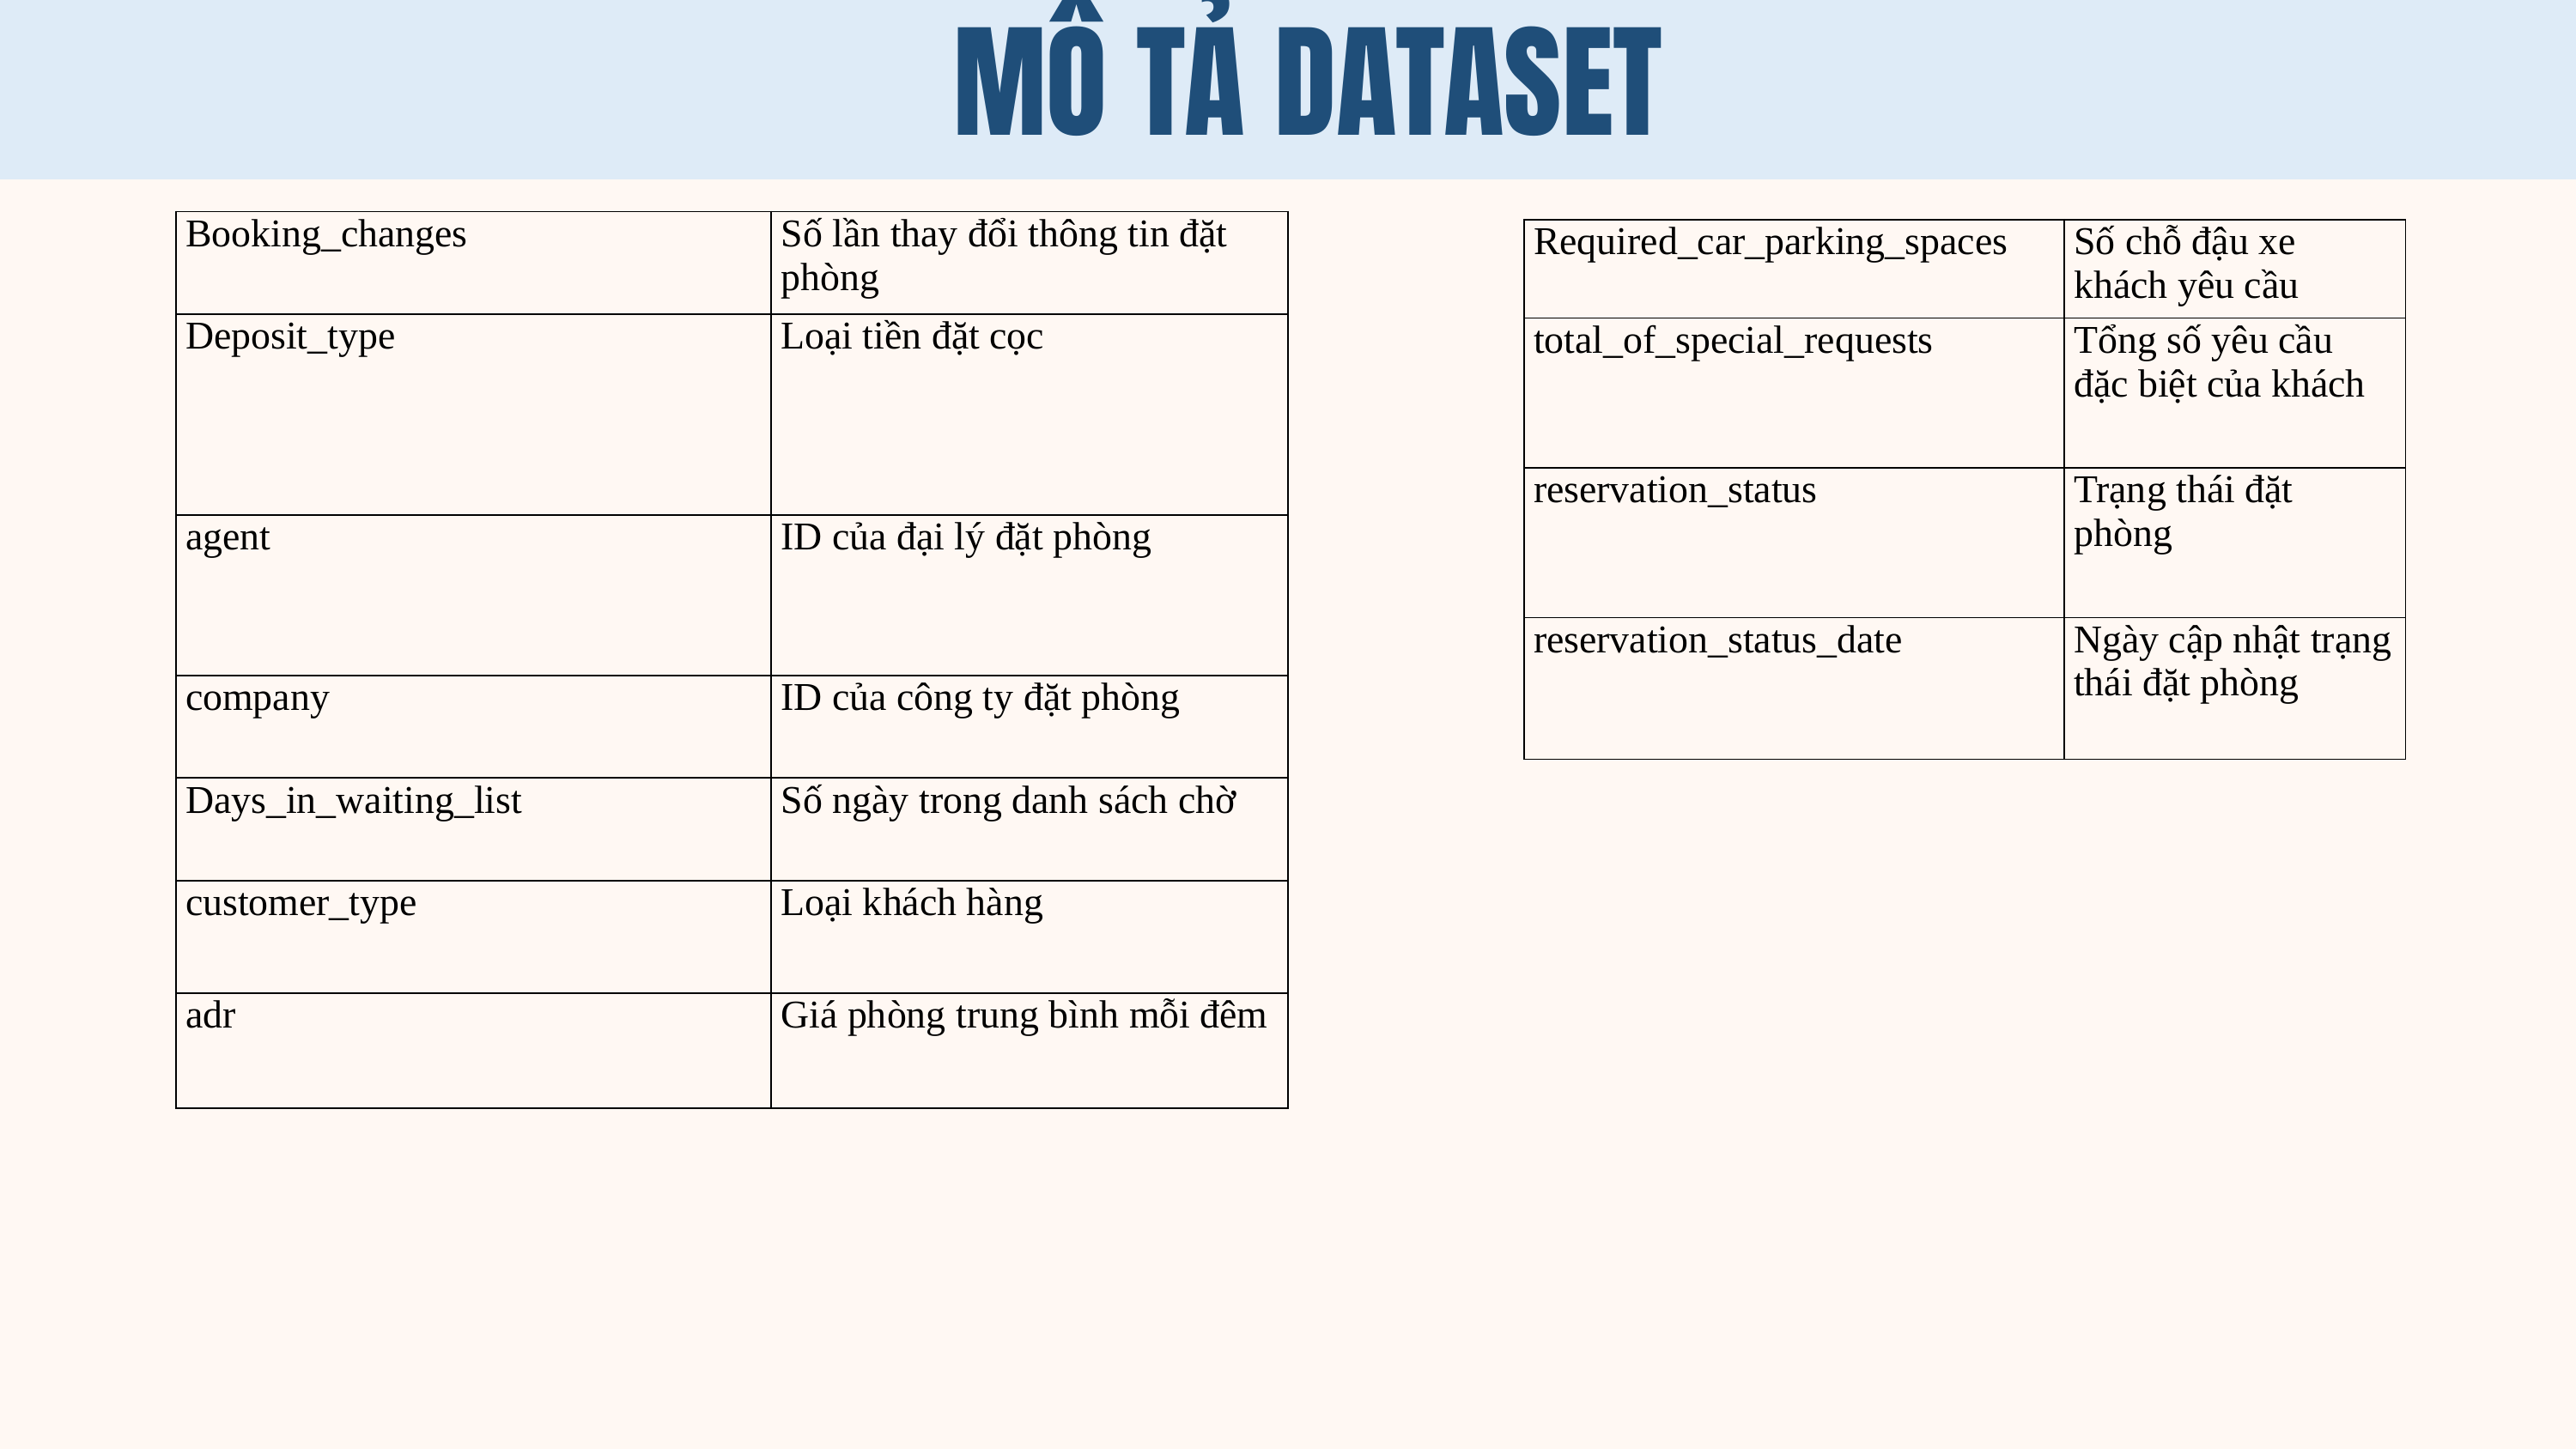

MÔ TẢ DATASET
| Booking\_changes | Số lần thay đổi thông tin đặt phòng |
| --- | --- |
| Deposit\_type | Loại tiền đặt cọc |
| agent | ID của đại lý đặt phòng |
| company | ID của công ty đặt phòng |
| Days\_in\_waiting\_list | Số ngày trong danh sách chờ |
| customer\_type | Loại khách hàng |
| adr | Giá phòng trung bình mỗi đêm |
| Required\_car\_parking\_spaces | Số chỗ đậu xe khách yêu cầu |
| --- | --- |
| total\_of\_special\_requests | Tổng số yêu cầu đặc biệt của khách |
| reservation\_status | Trạng thái đặt phòng |
| reservation\_status\_date | Ngày cập nhật trạng thái đặt phòng |